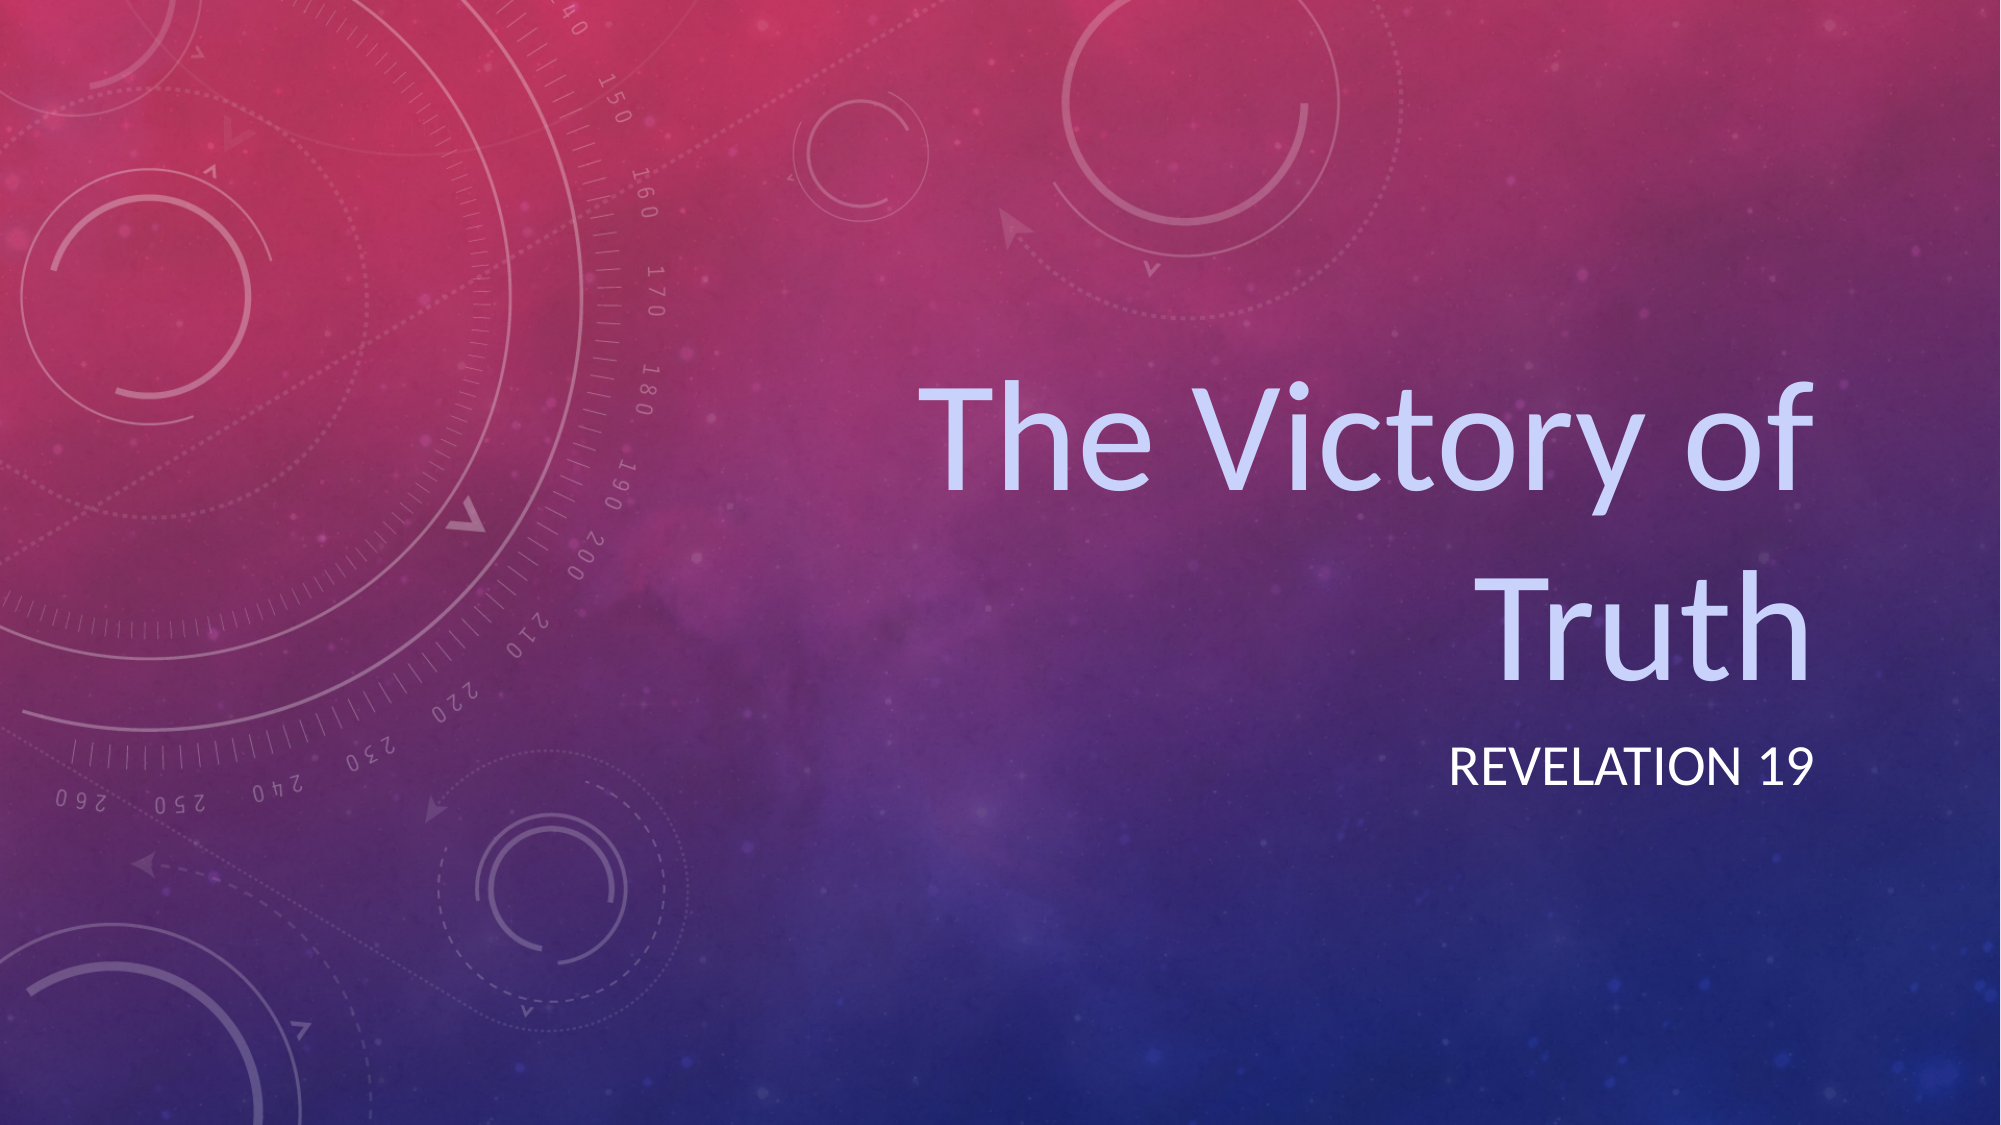

# The Victory of Truth
Revelation 19